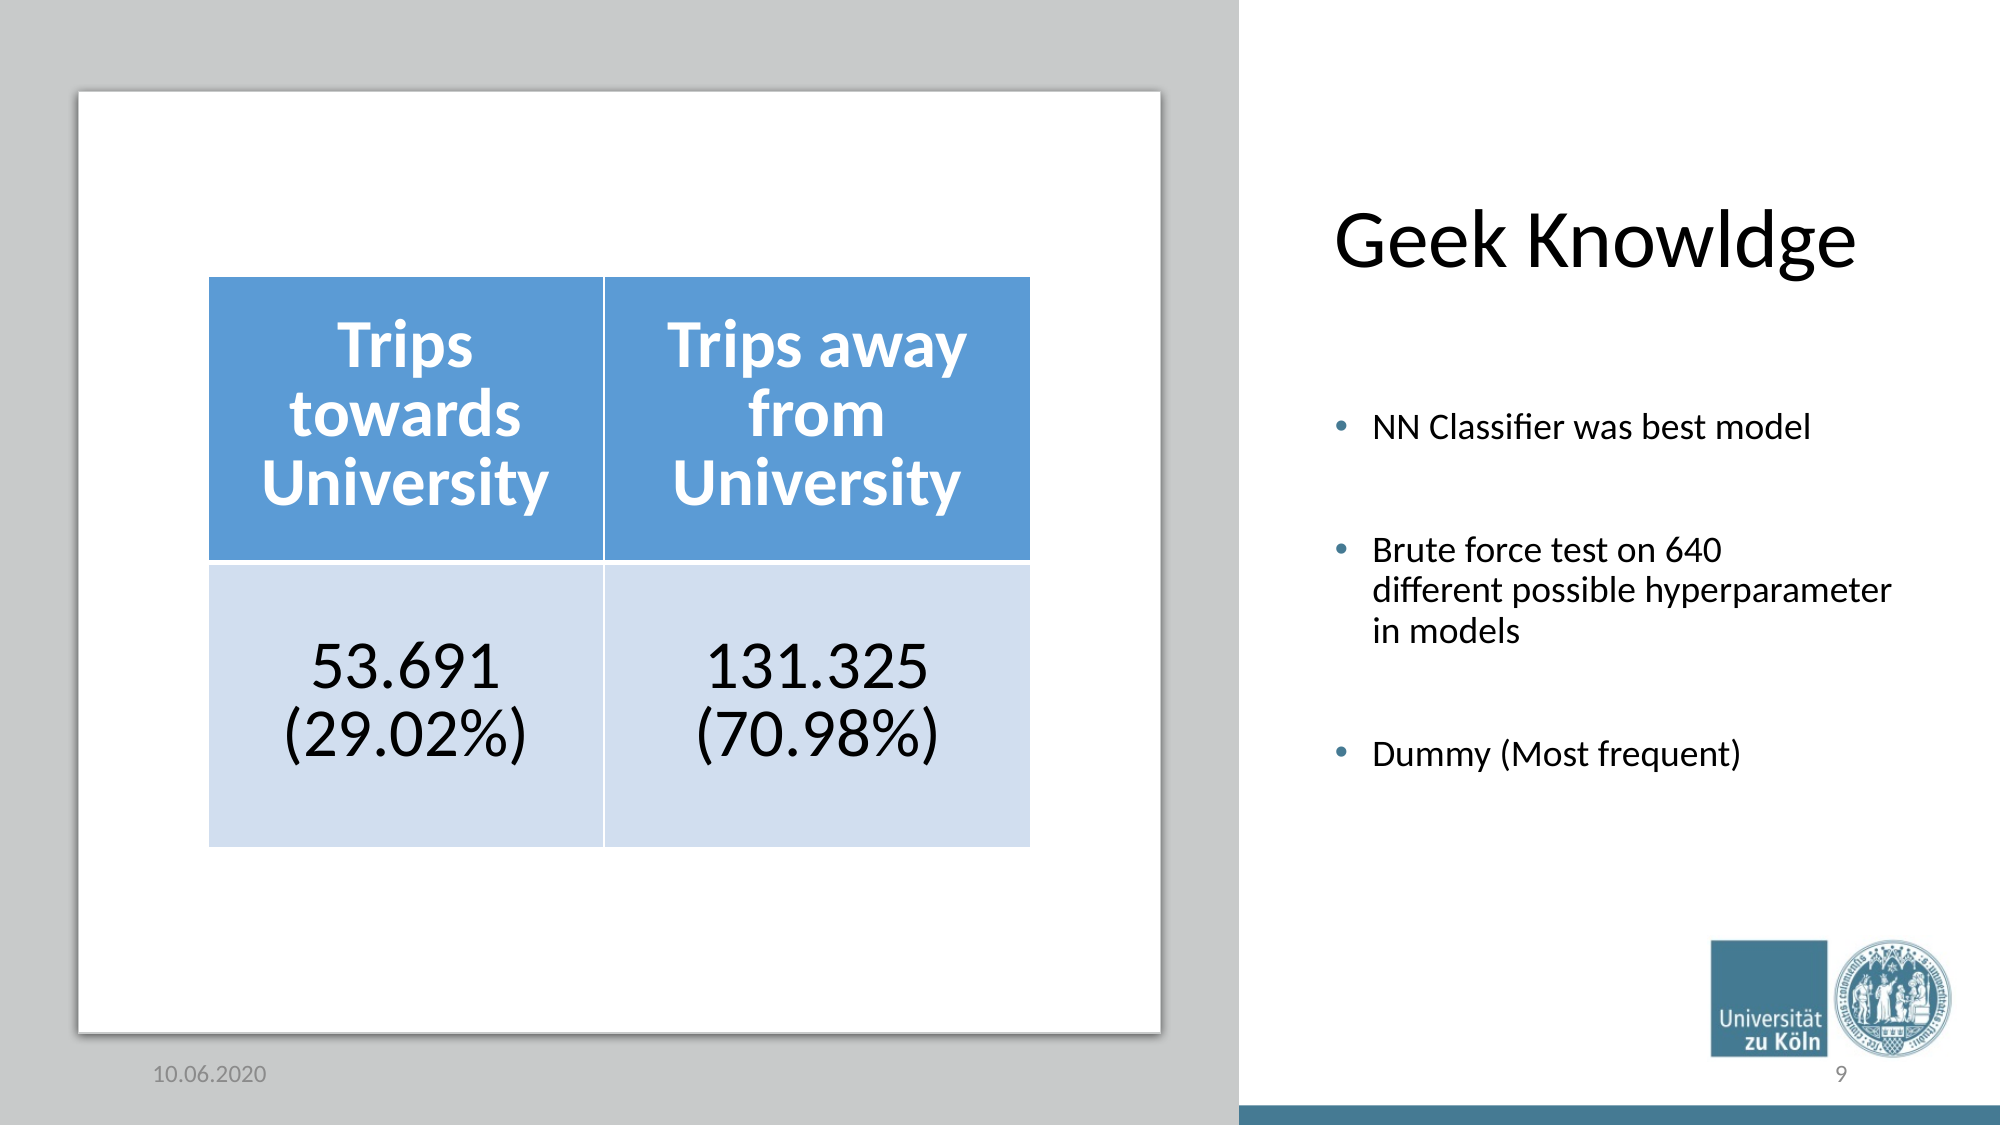

# Geek Knowldge
| Trips towards University | Trips away from University |
| --- | --- |
| 53.691 (29.02%) | 131.325 (70.98%) |
NN Classifier was best model

Brute force test on 640 different possible hyperparameter in models

Dummy (Most frequent)

10.06.2020
9